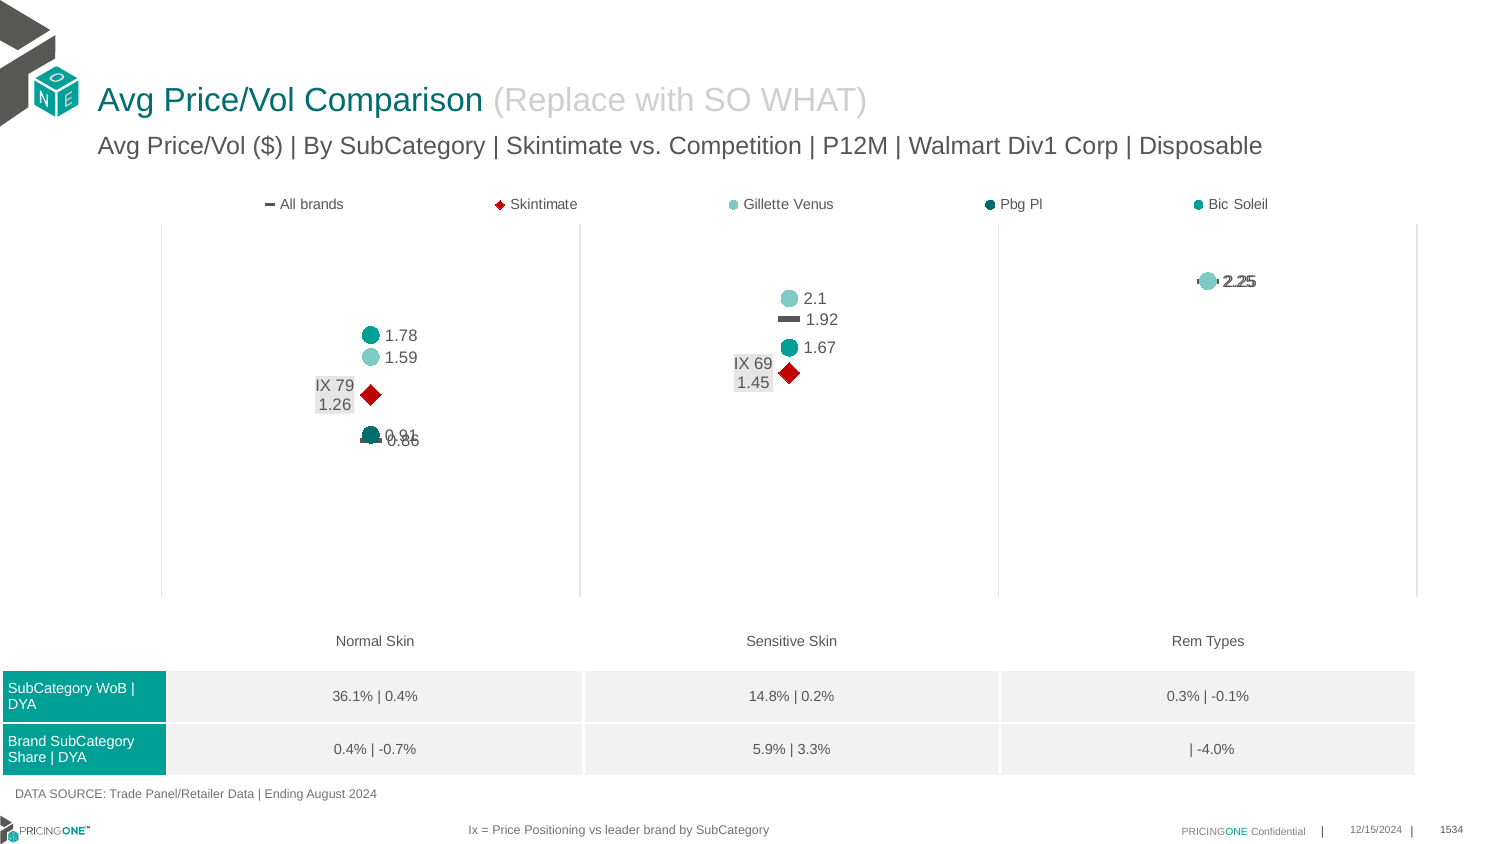

# Avg Price/Vol Comparison (Replace with SO WHAT)
Avg Price/Vol ($) | By SubCategory | Skintimate vs. Competition | P12M | Walmart Div1 Corp | Disposable

### Chart

| Category | All brands | Skintimate | Gillette Venus | Pbg Pl | Bic Soleil |
|---|---|---|---|---|---|
| IX 79 | 0.86 | 1.26 | 1.59 | 0.91 | 1.78 |
| IX 69 | 1.92 | 1.45 | 2.1 | None | 1.67 |
| IX 0 | 2.25 | None | 2.25 | None | None |
|  | Normal Skin | Sensitive Skin | Rem Types |
| --- | --- | --- | --- |
| SubCategory WoB | DYA | 36.1% | 0.4% | 14.8% | 0.2% | 0.3% | -0.1% |
| Brand SubCategory Share | DYA | 0.4% | -0.7% | 5.9% | 3.3% | | -4.0% |
DATA SOURCE: Trade Panel/Retailer Data | Ending August 2024
Ix = Price Positioning vs leader brand by SubCategory
12/15/2024
1534